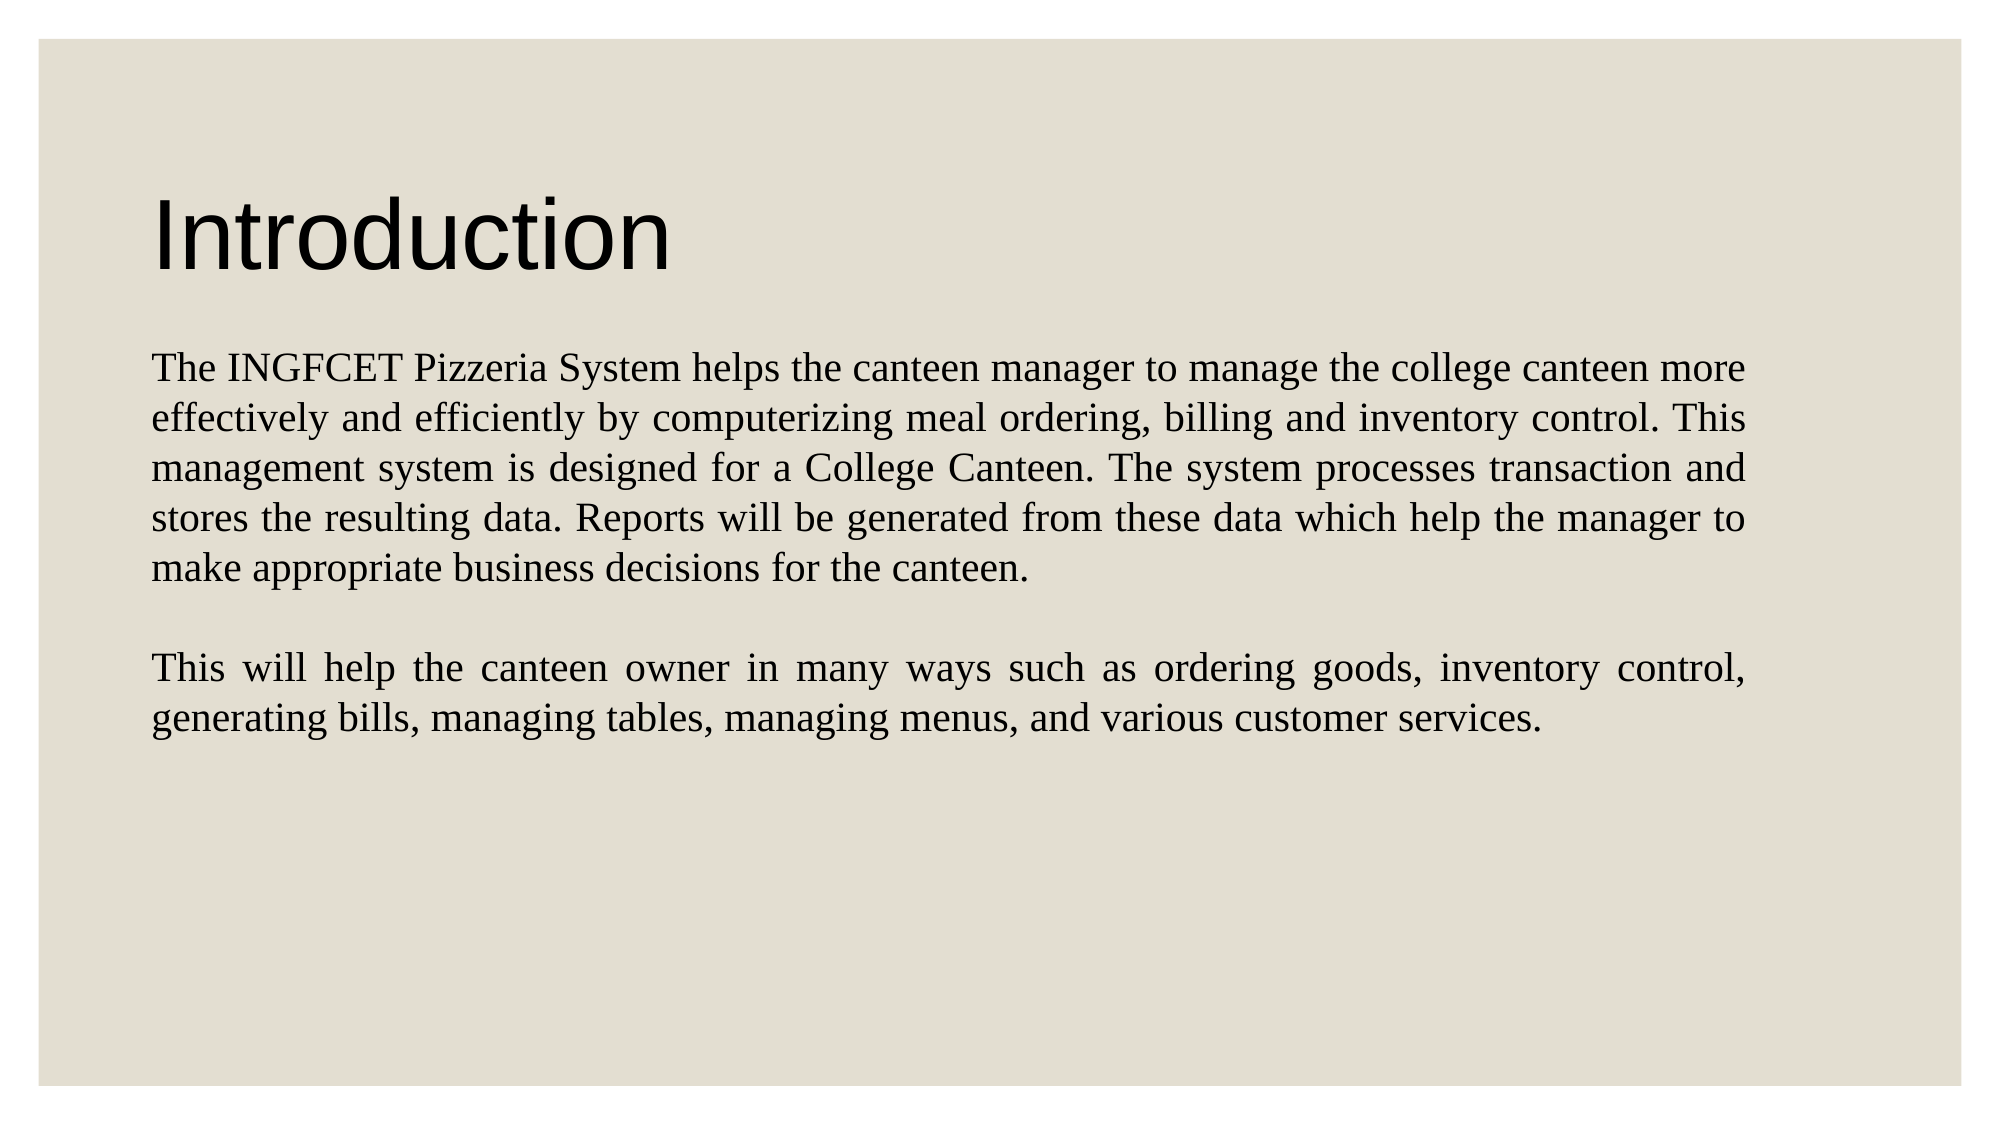

Introduction
The INGFCET Pizzeria System helps the canteen manager to manage the college canteen more effectively and efficiently by computerizing meal ordering, billing and inventory control. This management system is designed for a College Canteen. The system processes transaction and stores the resulting data. Reports will be generated from these data which help the manager to make appropriate business decisions for the canteen.

This will help the canteen owner in many ways such as ordering goods, inventory control, generating bills, managing tables, managing menus, and various customer services.